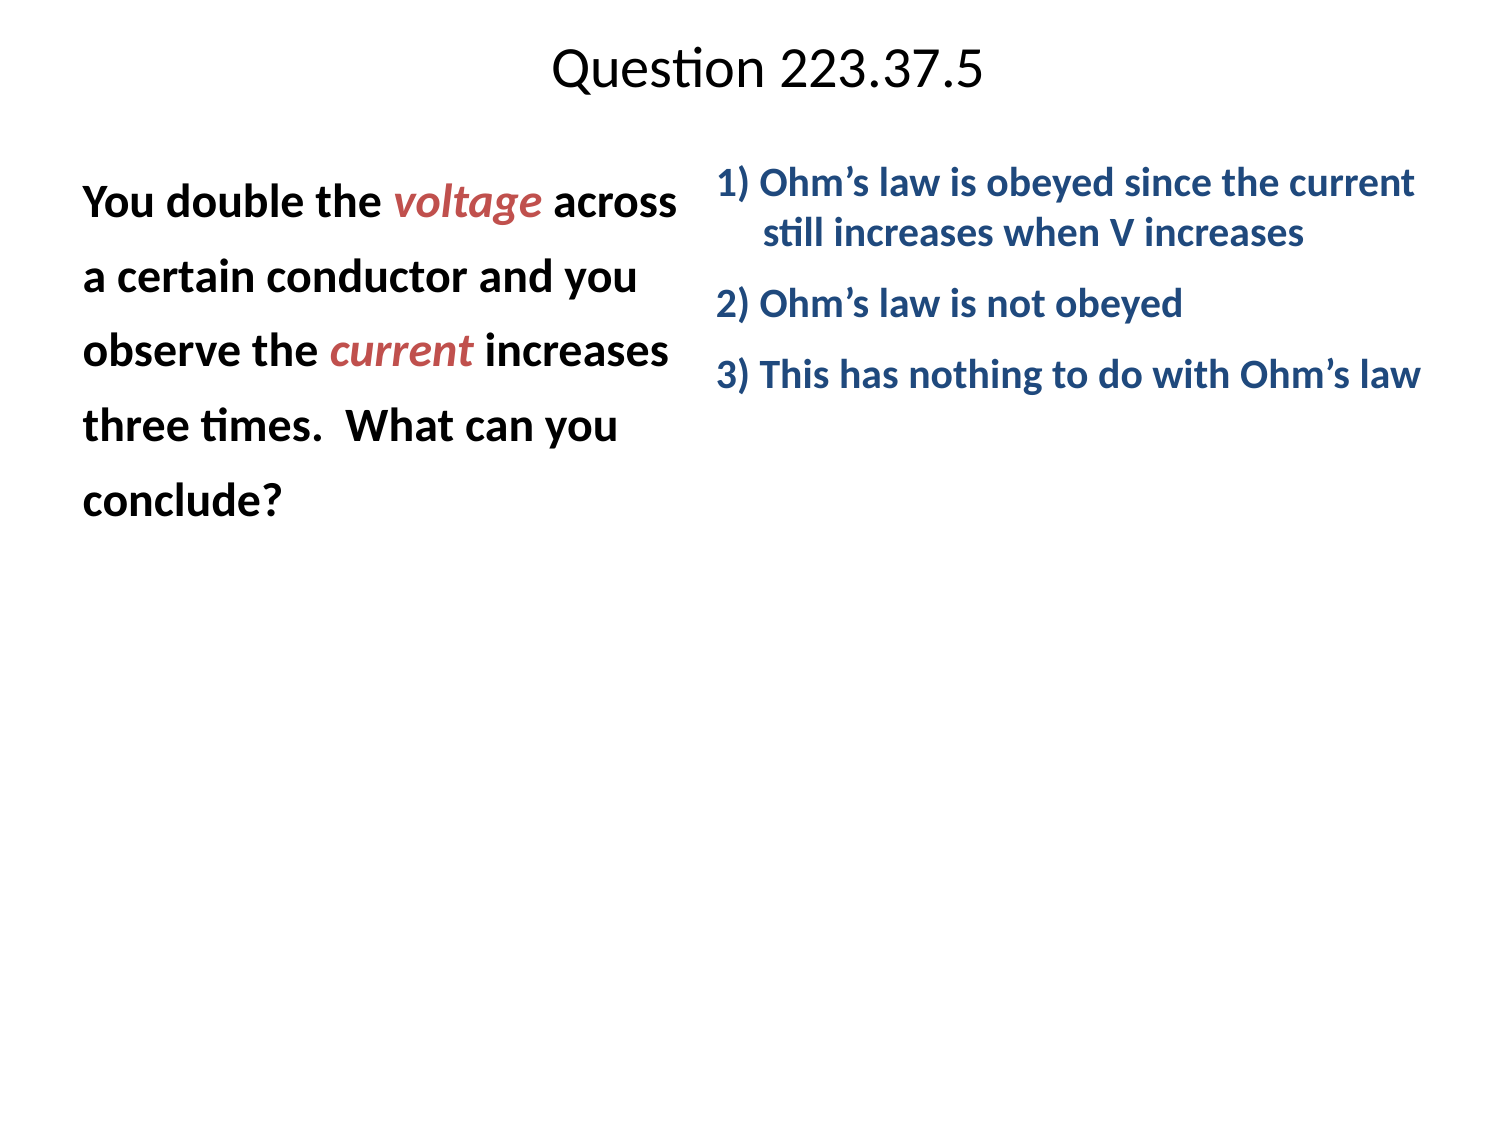

# Question 223.37.5
	You double the voltage across a certain conductor and you observe the current increases three times.  What can you conclude?
1) Ohm’s law is obeyed since the current still increases when V increases
2) Ohm’s law is not obeyed
3) This has nothing to do with Ohm’s law